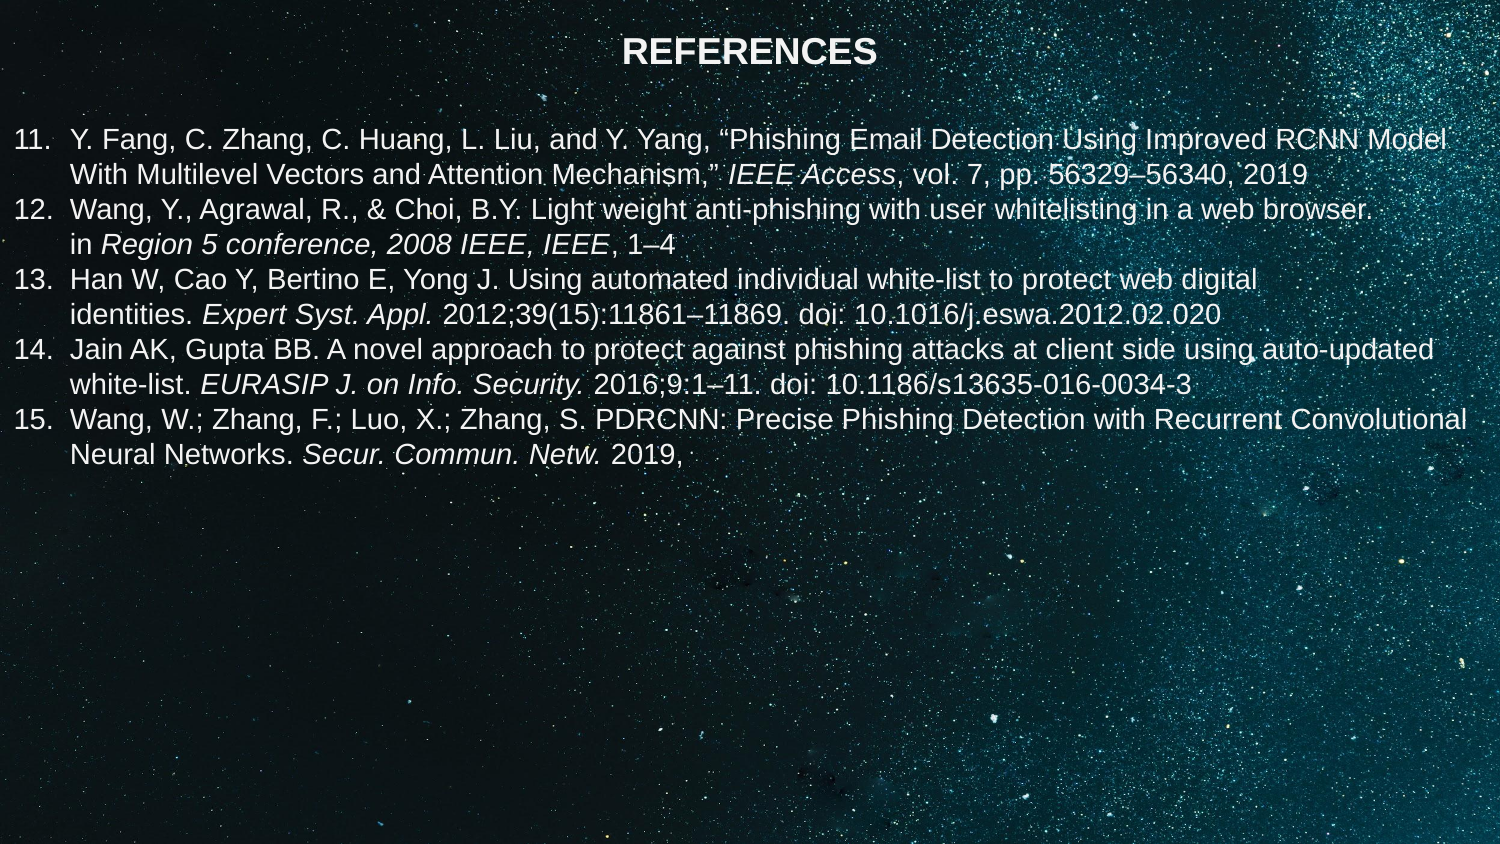

REFERENCES
Y. Fang, C. Zhang, C. Huang, L. Liu, and Y. Yang, “Phishing Email Detection Using Improved RCNN Model With Multilevel Vectors and Attention Mechanism,” IEEE Access, vol. 7, pp. 56329–56340, 2019
Wang, Y., Agrawal, R., & Choi, B.Y. Light weight anti-phishing with user whitelisting in a web browser. in Region 5 conference, 2008 IEEE, IEEE, 1–4
Han W, Cao Y, Bertino E, Yong J. Using automated individual white-list to protect web digital identities. Expert Syst. Appl. 2012;39(15):11861–11869. doi: 10.1016/j.eswa.2012.02.020
Jain AK, Gupta BB. A novel approach to protect against phishing attacks at client side using auto-updated white-list. EURASIP J. on Info. Security. 2016;9:1–11. doi: 10.1186/s13635-016-0034-3
Wang, W.; Zhang, F.; Luo, X.; Zhang, S. PDRCNN: Precise Phishing Detection with Recurrent Convolutional Neural Networks. Secur. Commun. Netw. 2019,